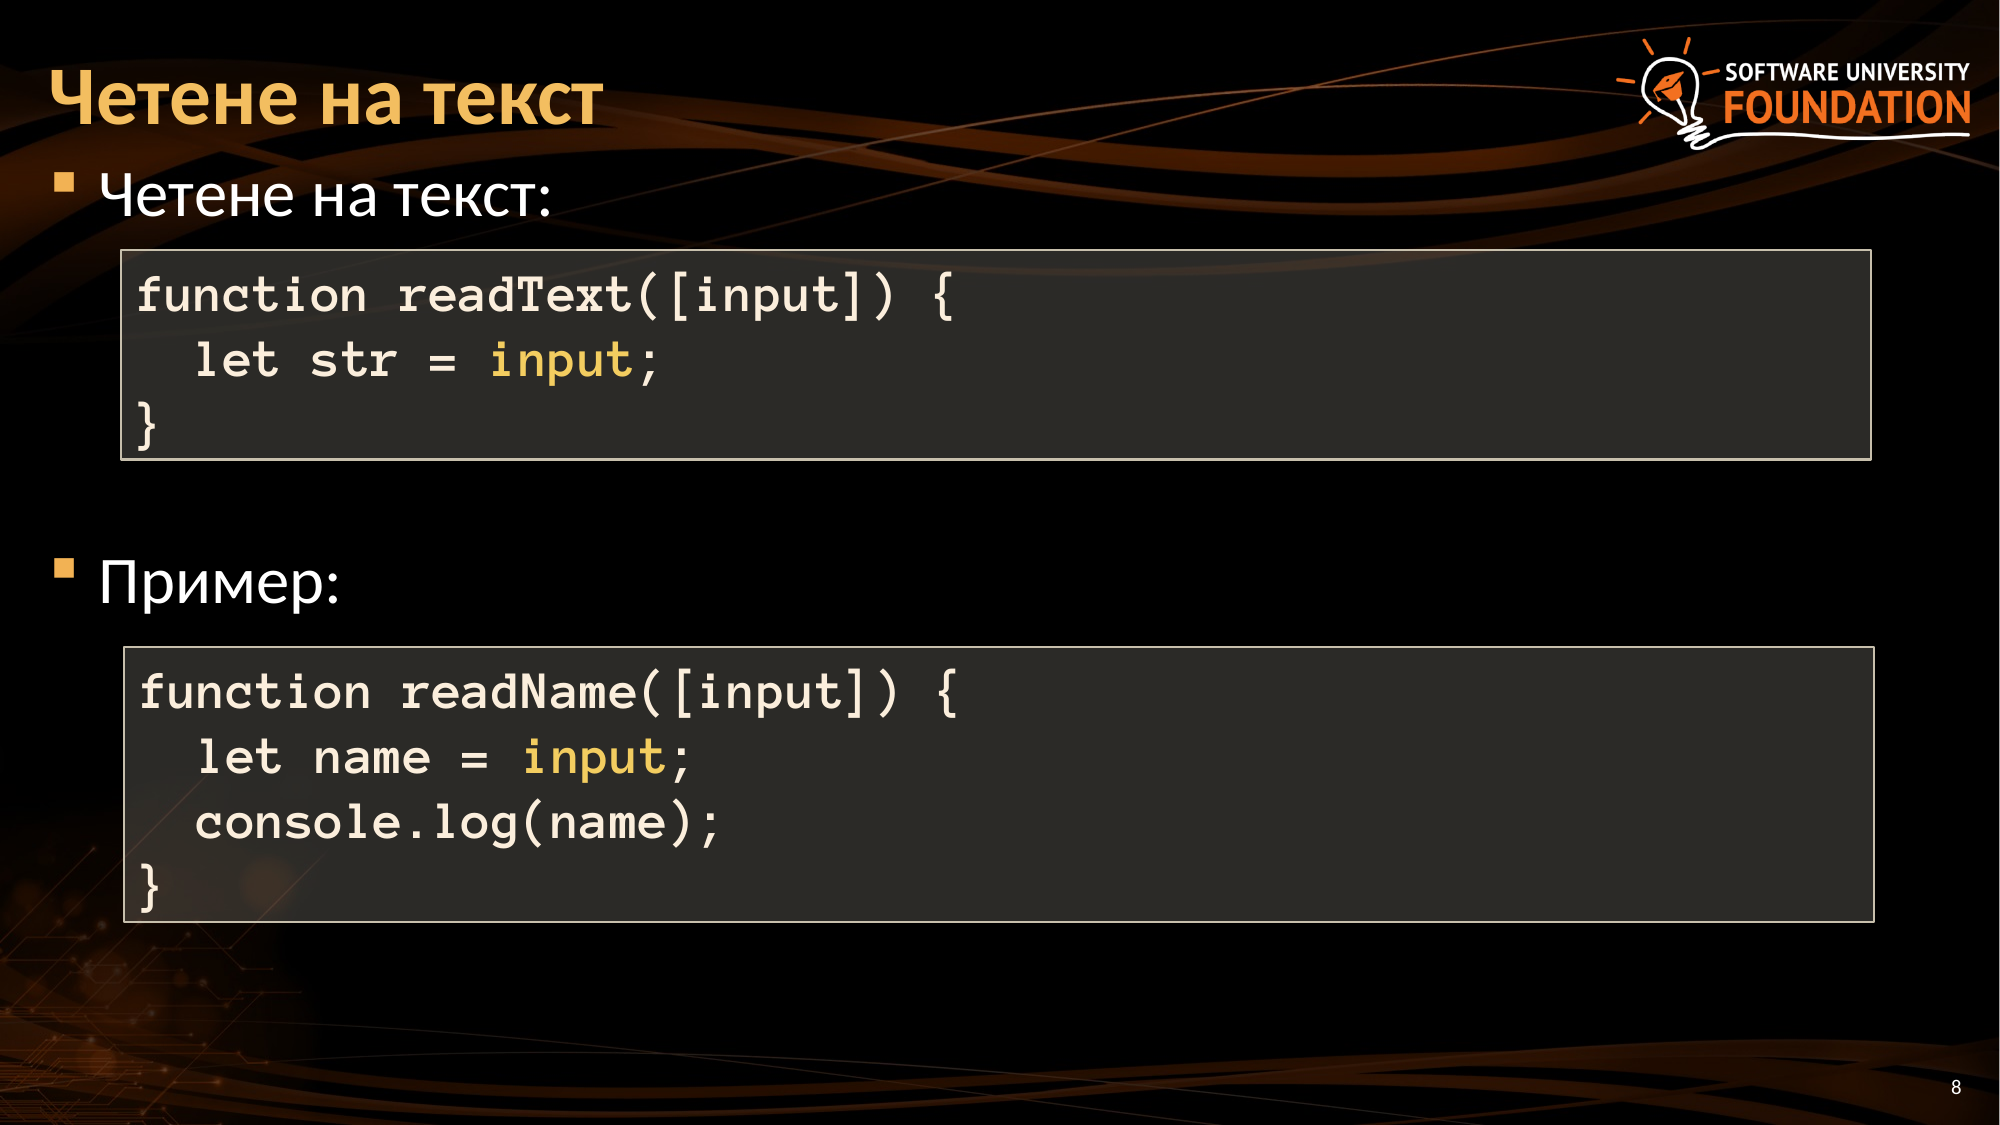

# Четене на текст
Четене на текст:

Пример:
function readText([input]) {
  let str = input;
}
function readName([input]) {
  let name = input;
  console.log(name);
}
8